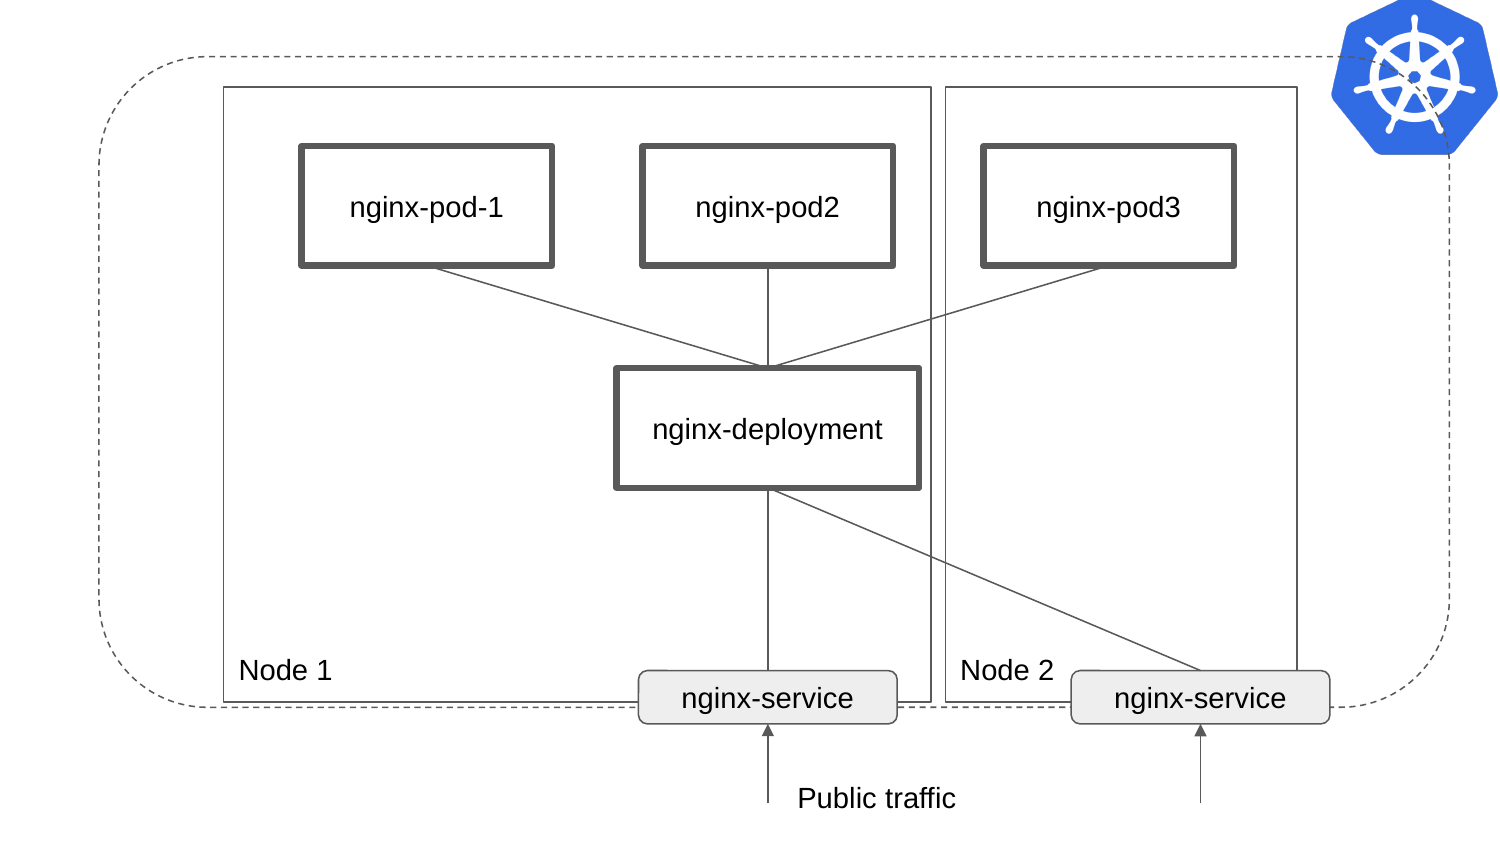

nginx-pod-1
nginx-pod2
nginx-pod3
nginx-deployment
Node 1
Node 2
nginx-service
nginx-service
Public traffic